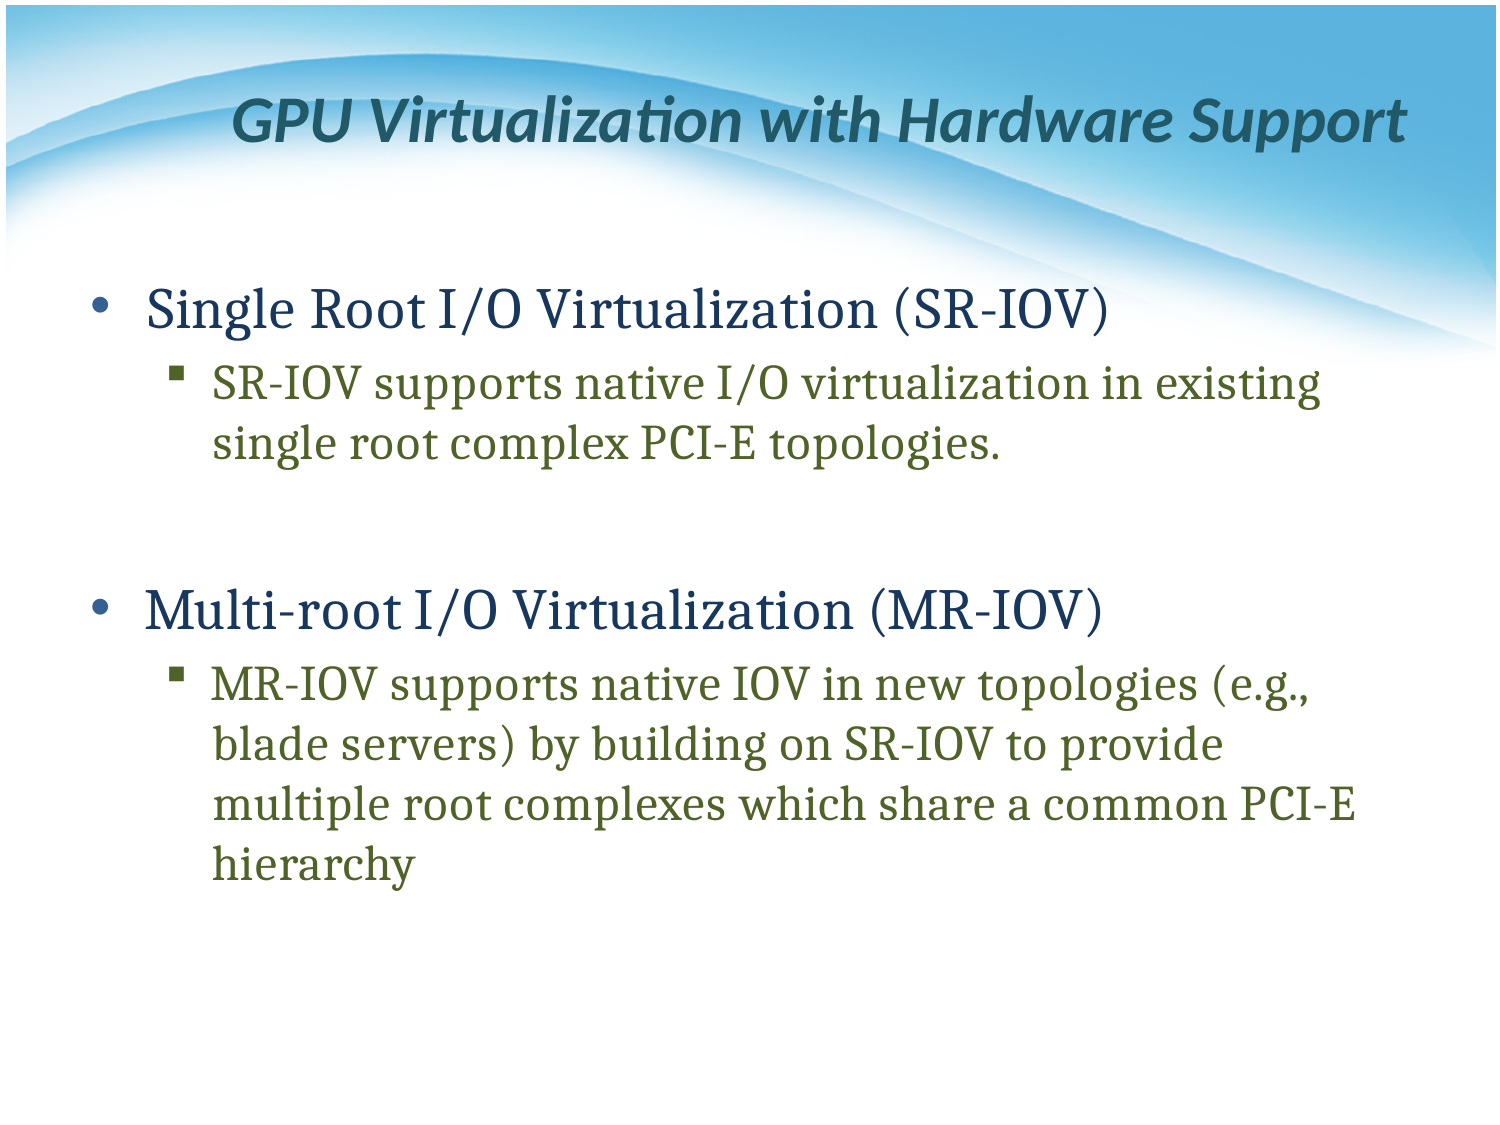

# GPU Virtualization with Hardware Support
Single Root I/O Virtualization (SR-IOV)
SR-IOV supports native I/O virtualization in existing single root complex PCI-E topologies.

Multi-root I/O Virtualization (MR-IOV)
MR-IOV supports native IOV in new topologies (e.g., blade servers) by building on SR-IOV to provide multiple root complexes which share a common PCI-E hierarchy